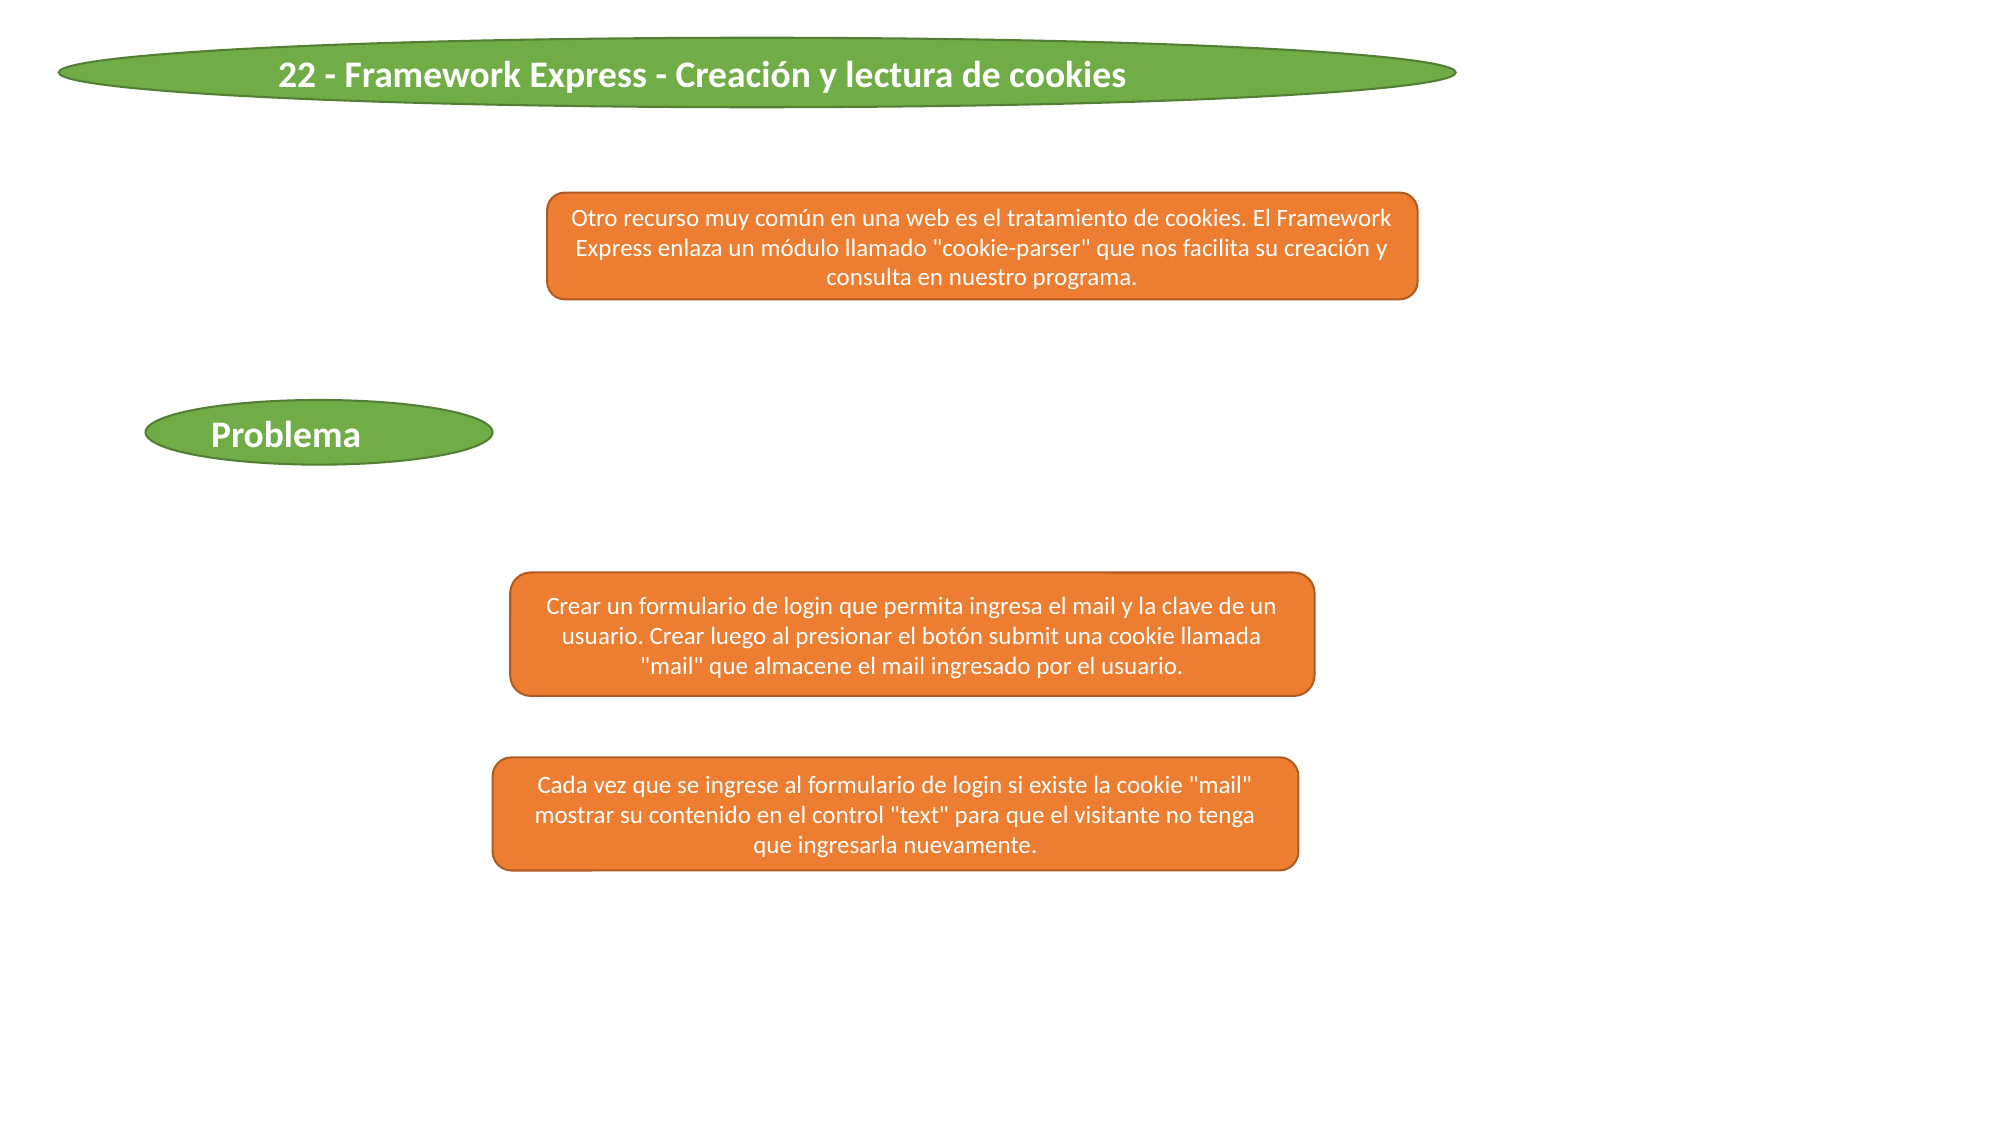

22 - Framework Express - Creación y lectura de cookies

Otro recurso muy común en una web es el tratamiento de cookies. El Framework Express enlaza un módulo llamado "cookie-parser" que nos facilita su creación y consulta en nuestro programa.

Problema
Crear un formulario de login que permita ingresa el mail y la clave de un usuario. Crear luego al presionar el botón submit una cookie llamada "mail" que almacene el mail ingresado por el usuario.
Cada vez que se ingrese al formulario de login si existe la cookie "mail" mostrar su contenido en el control "text" para que el visitante no tenga que ingresarla nuevamente.